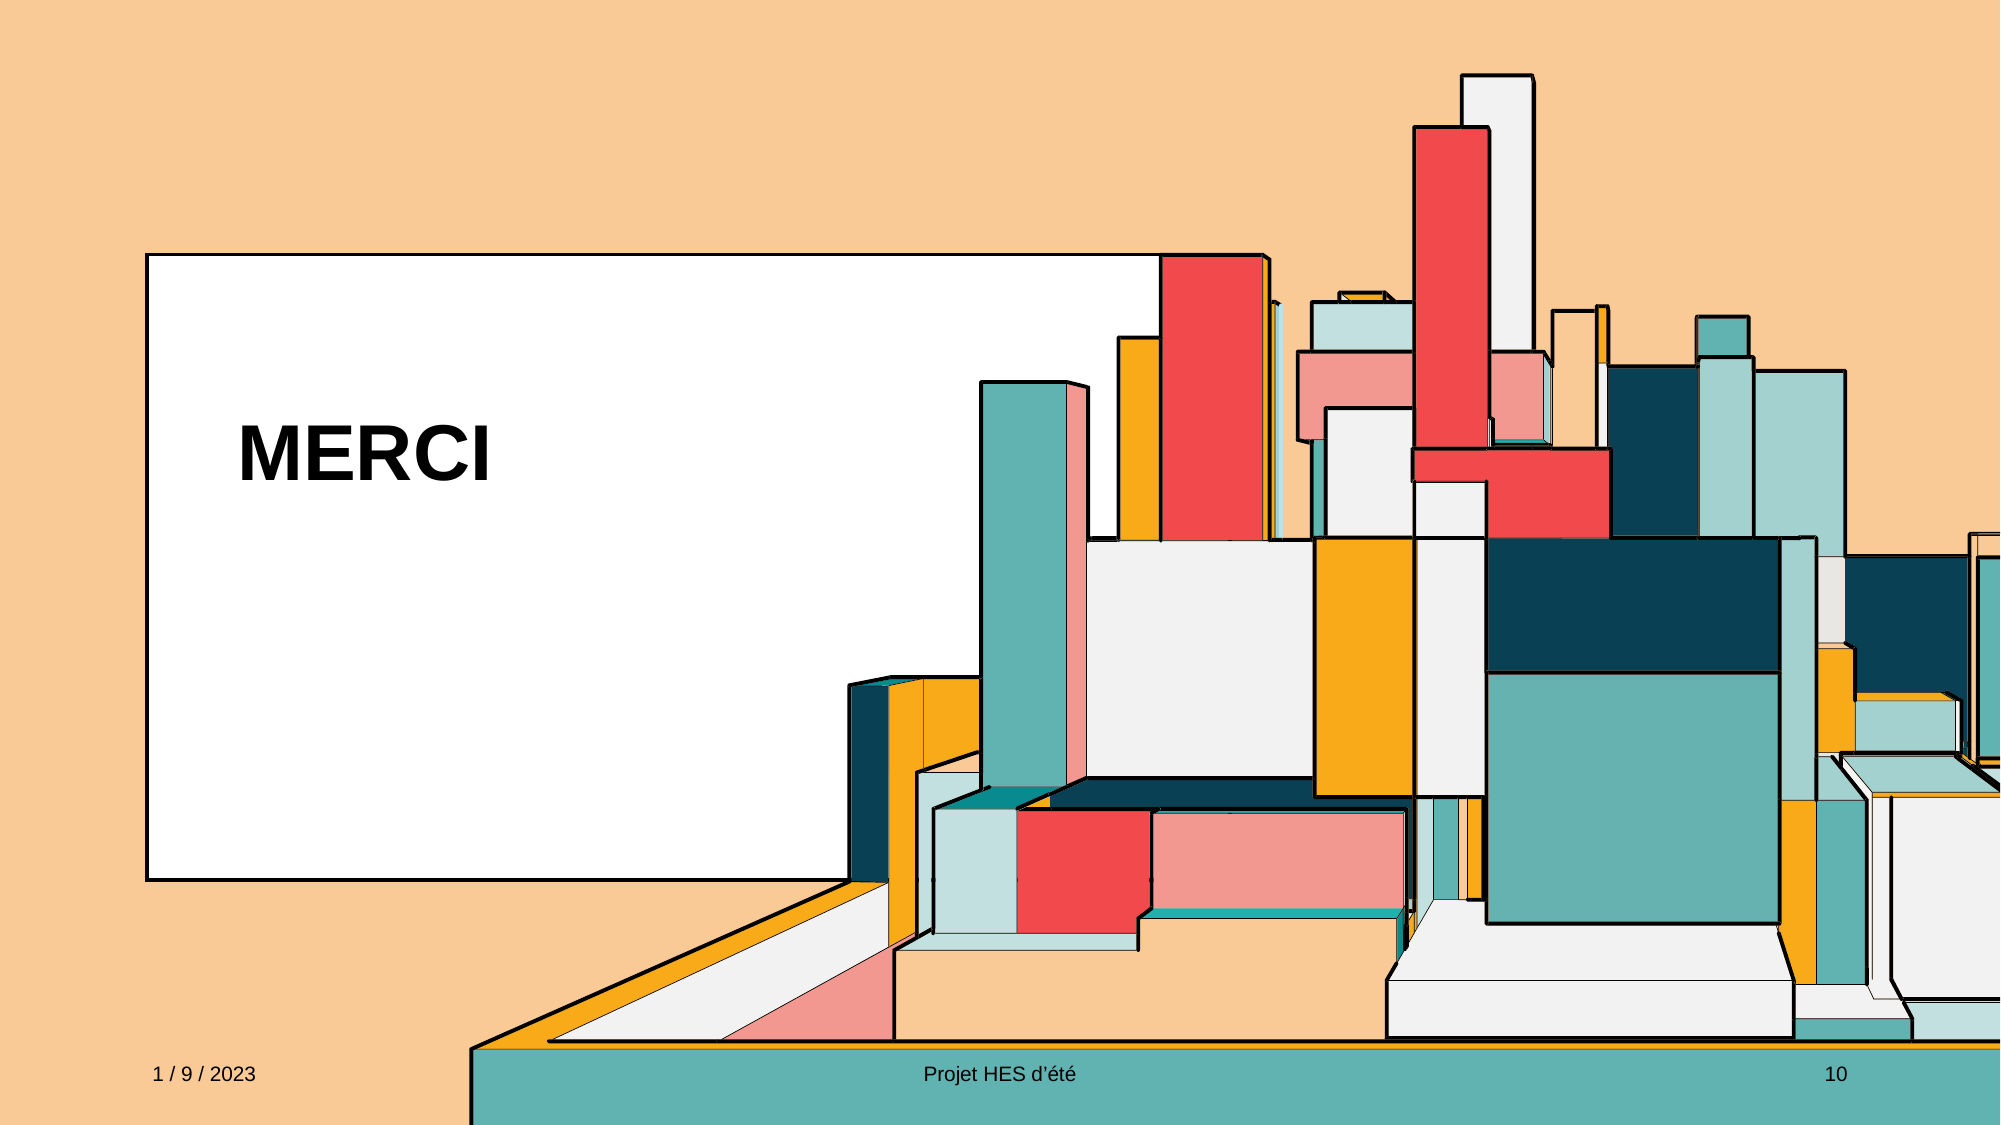

# merci
1 / 9 / 2023
Projet HES d’été
10